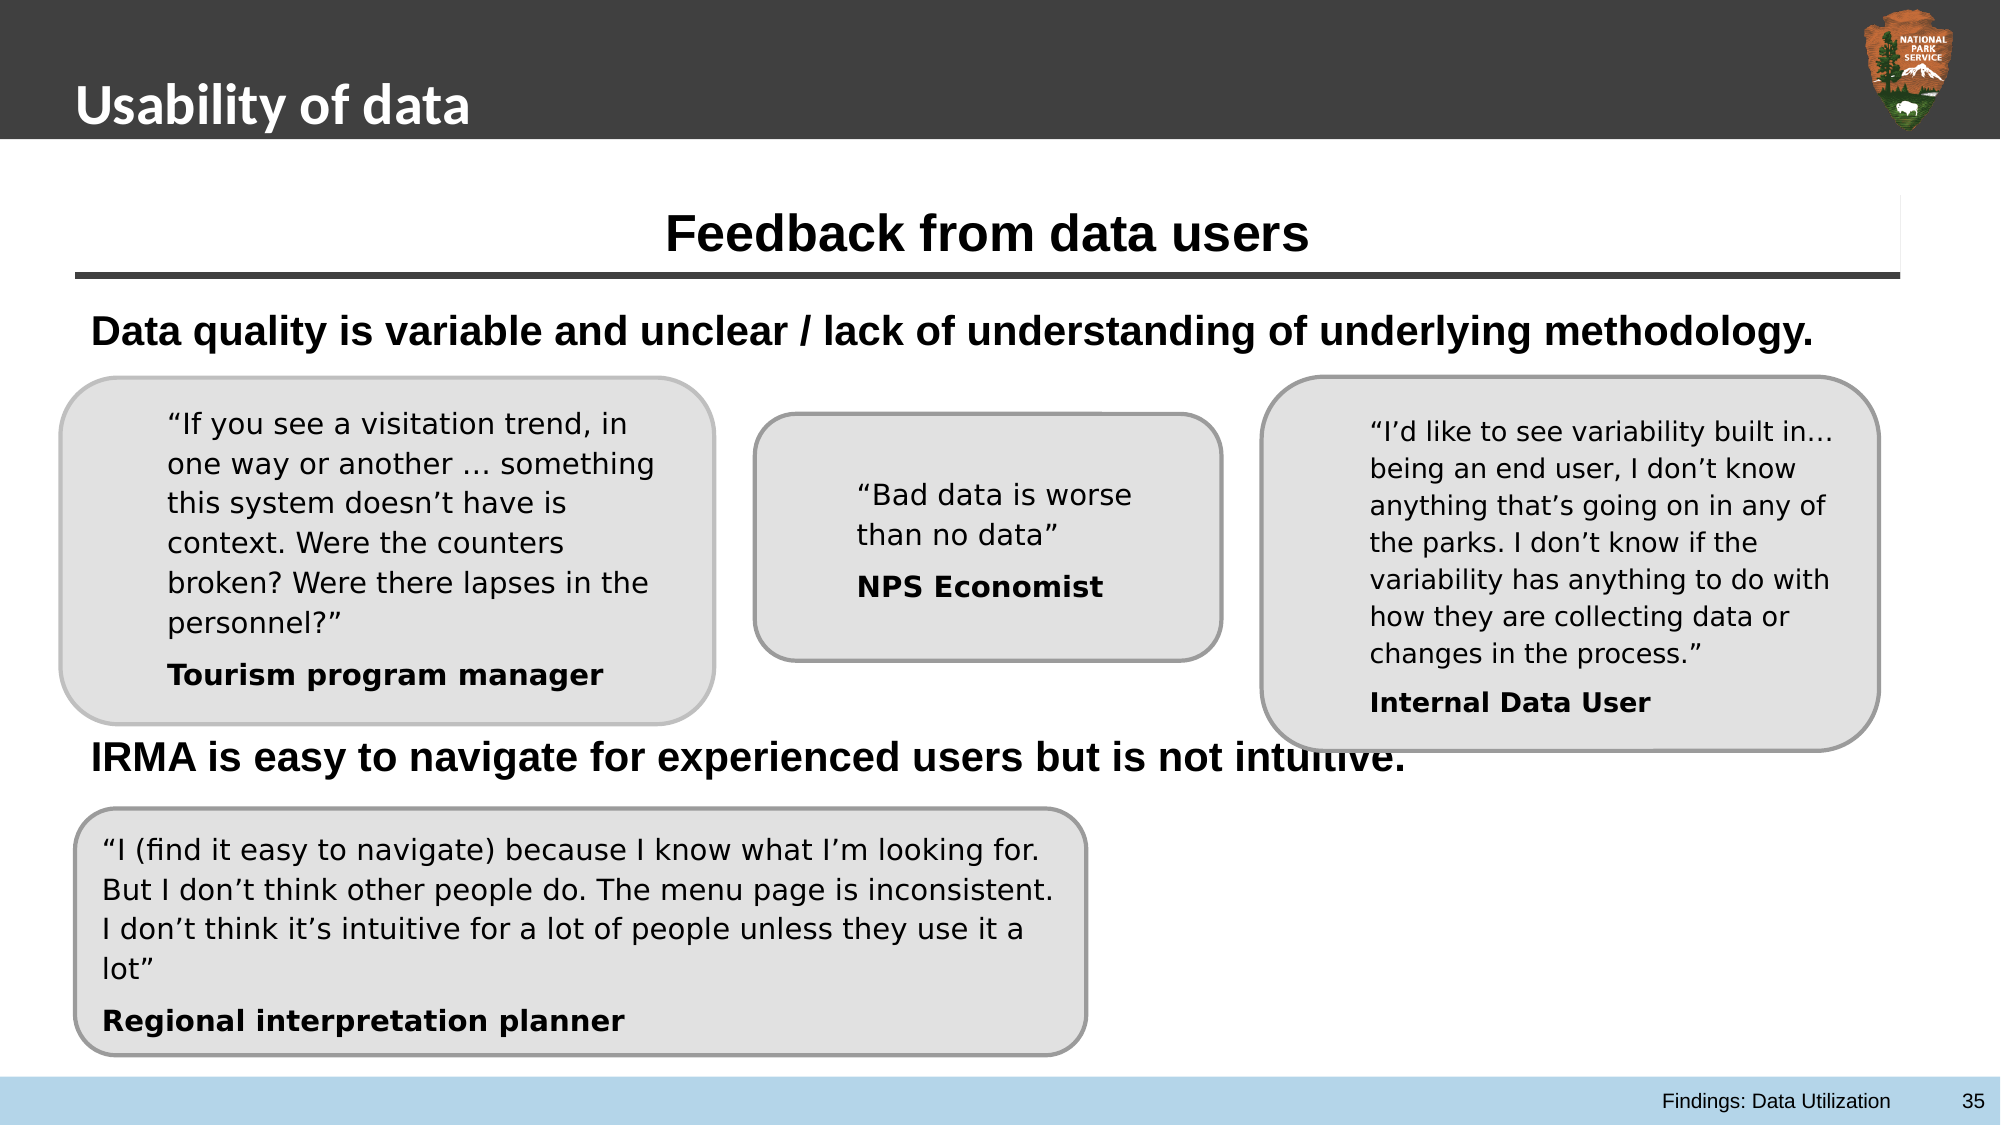

# Usability of data
Feedback from data users
Data quality is variable and unclear / lack of understanding of underlying methodology.

IRMA is easy to navigate for experienced users but is not intuitive.

“I’d like to see variability built in…being an end user, I don’t know anything that’s going on in any of the parks. I don’t know if the variability has anything to do with how they are collecting data or changes in the process.”
Internal Data User

“If you see a visitation trend, in one way or another … something this system doesn’t have is context. Were the counters broken? Were there lapses in the personnel?”
Tourism program manager

“Bad data is worse than no data”
NPS Economist
“I (find it easy to navigate) because I know what I’m looking for. But I don’t think other people do. The menu page is inconsistent. I don’t think it’s intuitive for a lot of people unless they use it a lot”
Regional interpretation planner
Findings: Data Utilization 	35